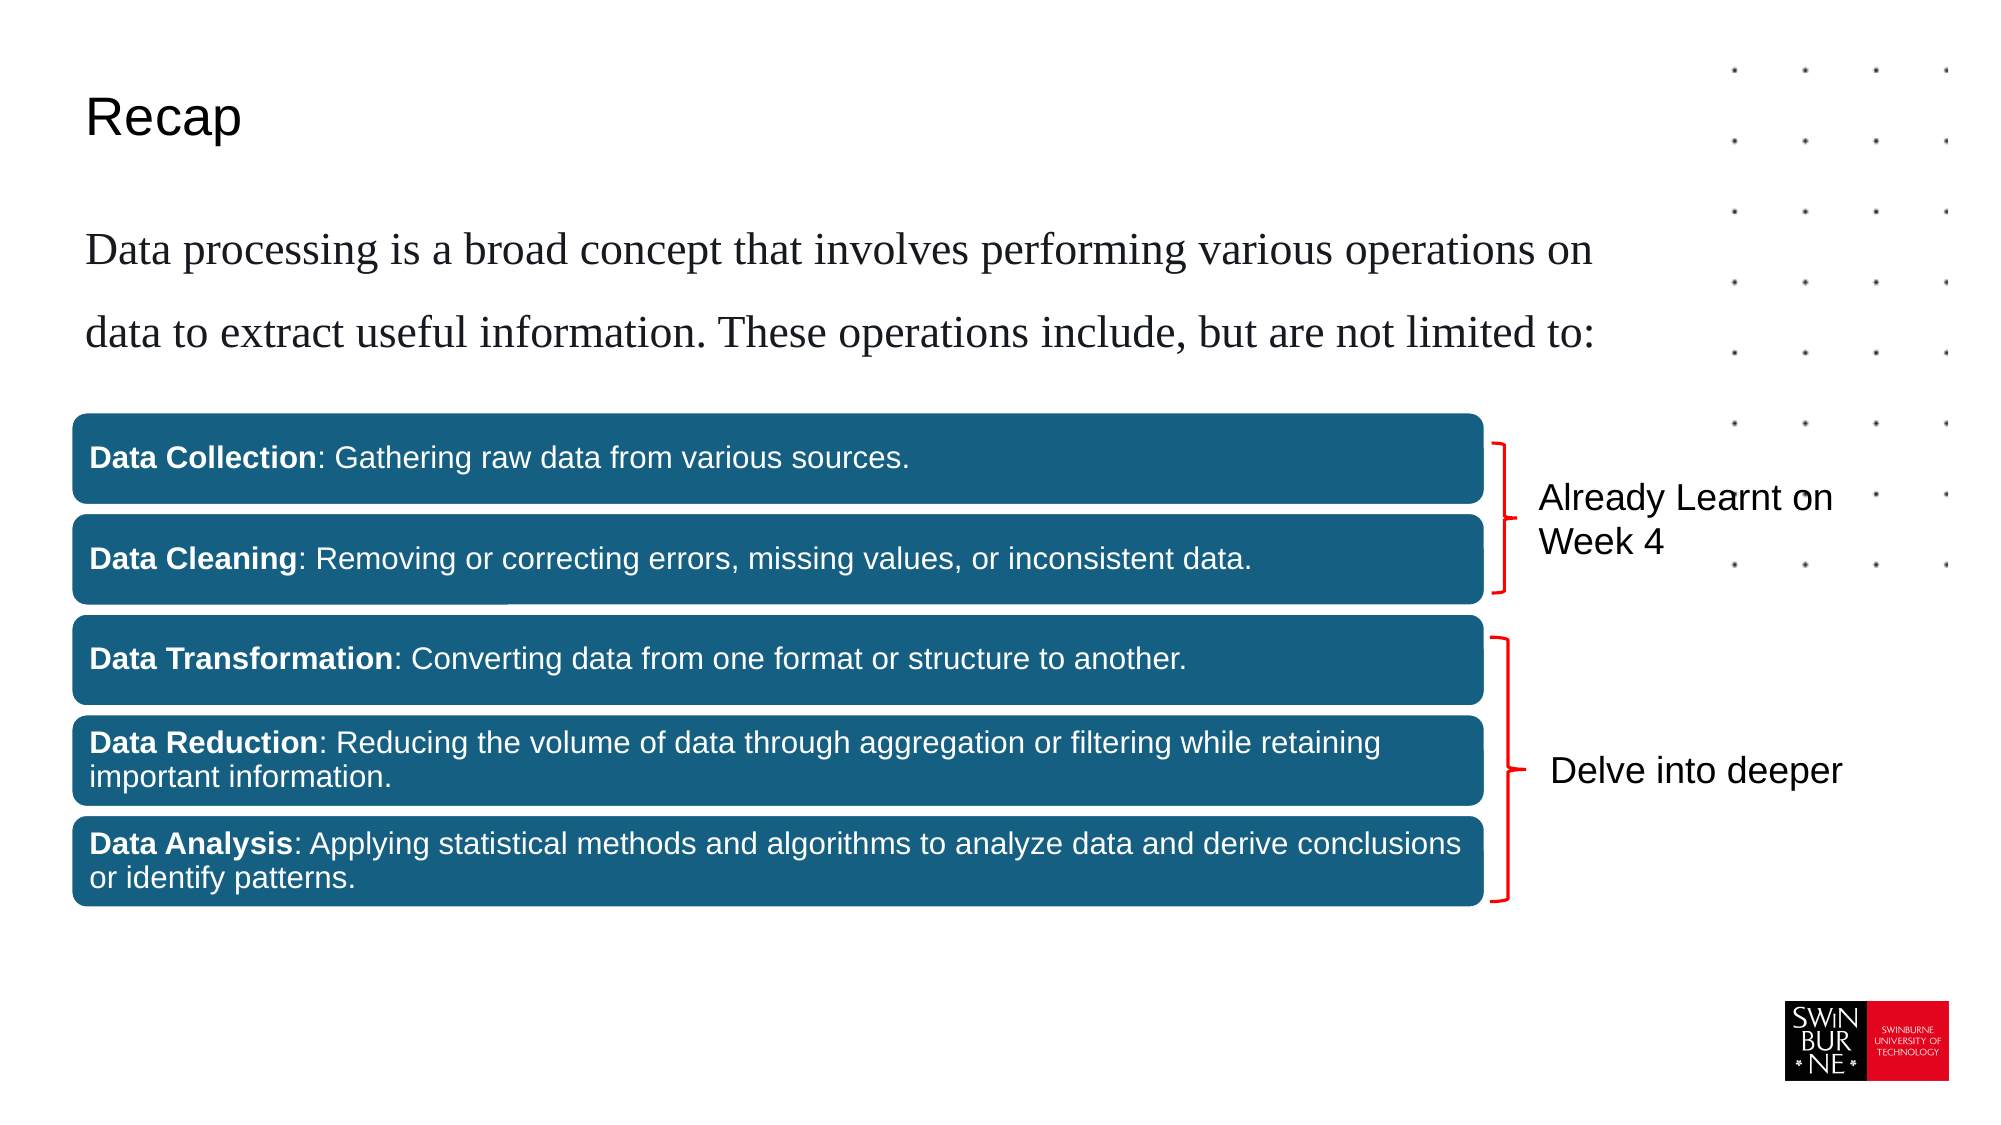

# Recap
Data processing is a broad concept that involves performing various operations on data to extract useful information. These operations include, but are not limited to:
Data Collection: Gathering raw data from various sources.
Data Cleaning: Removing or correcting errors, missing values, or inconsistent data.
Data Transformation: Converting data from one format or structure to another.
Data Reduction: Reducing the volume of data through aggregation or filtering while retaining important information.
Data Analysis: Applying statistical methods and algorithms to analyze data and derive conclusions or identify patterns.

Already Learnt on Week 4

Delve into deeper